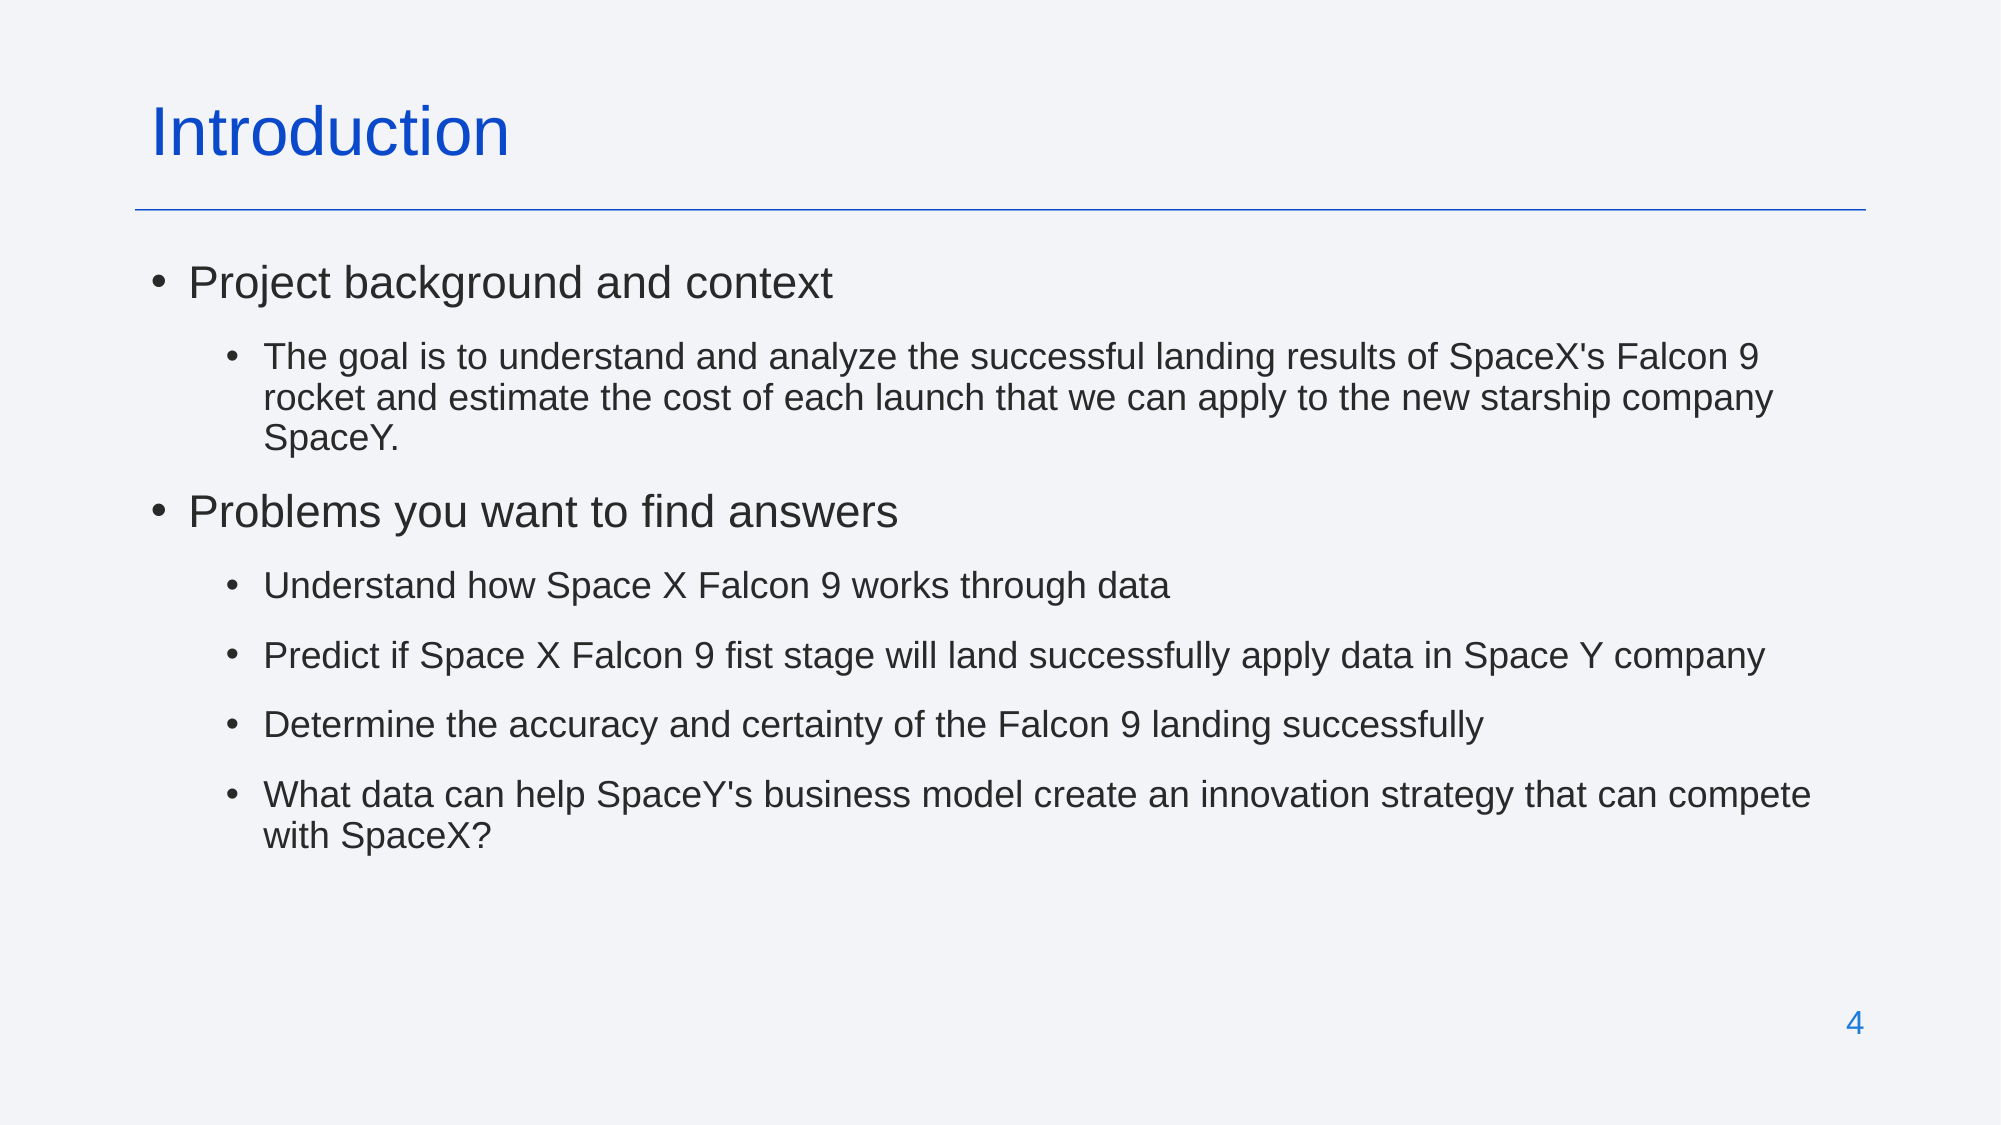

Introduction
Project background and context
The goal is to understand and analyze the successful landing results of SpaceX's Falcon 9 rocket and estimate the cost of each launch that we can apply to the new starship company SpaceY.
Problems you want to find answers
Understand how Space X Falcon 9 works through data
Predict if Space X Falcon 9 fist stage will land successfully apply data in Space Y company
Determine the accuracy and certainty of the Falcon 9 landing successfully
What data can help SpaceY's business model create an innovation strategy that can compete with SpaceX?
4